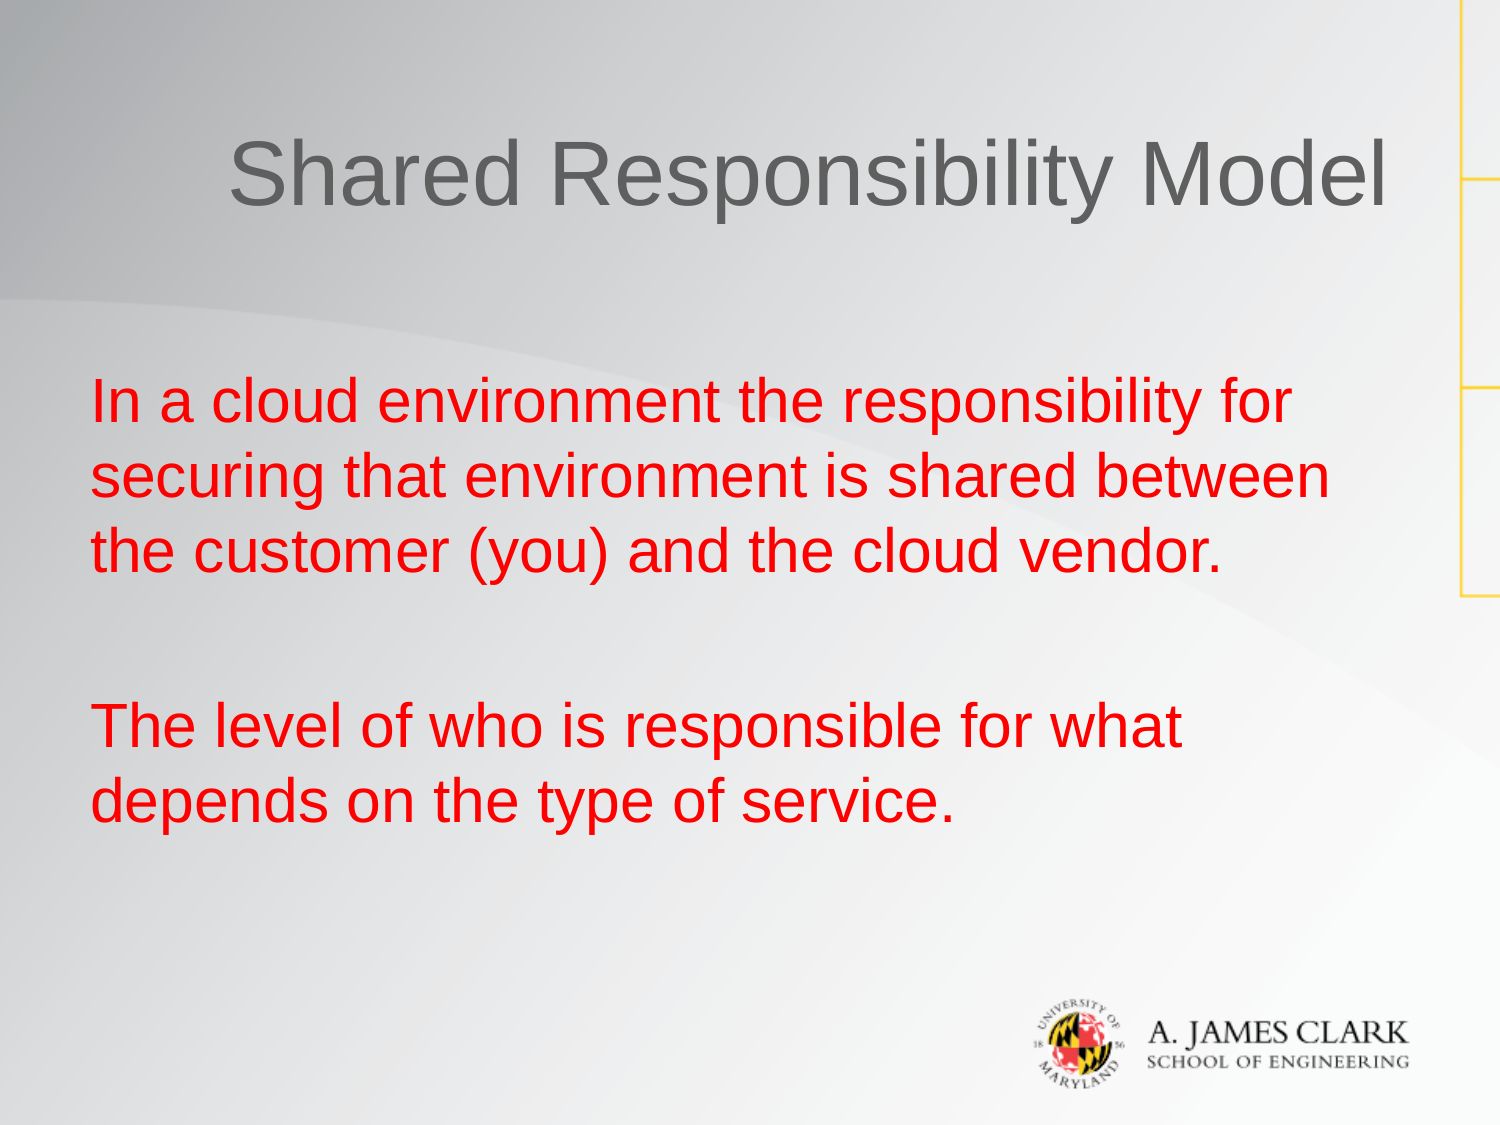

# Shared Responsibility Model
In a cloud environment the responsibility for securing that environment is shared between the customer (you) and the cloud vendor.

The level of who is responsible for what depends on the type of service.